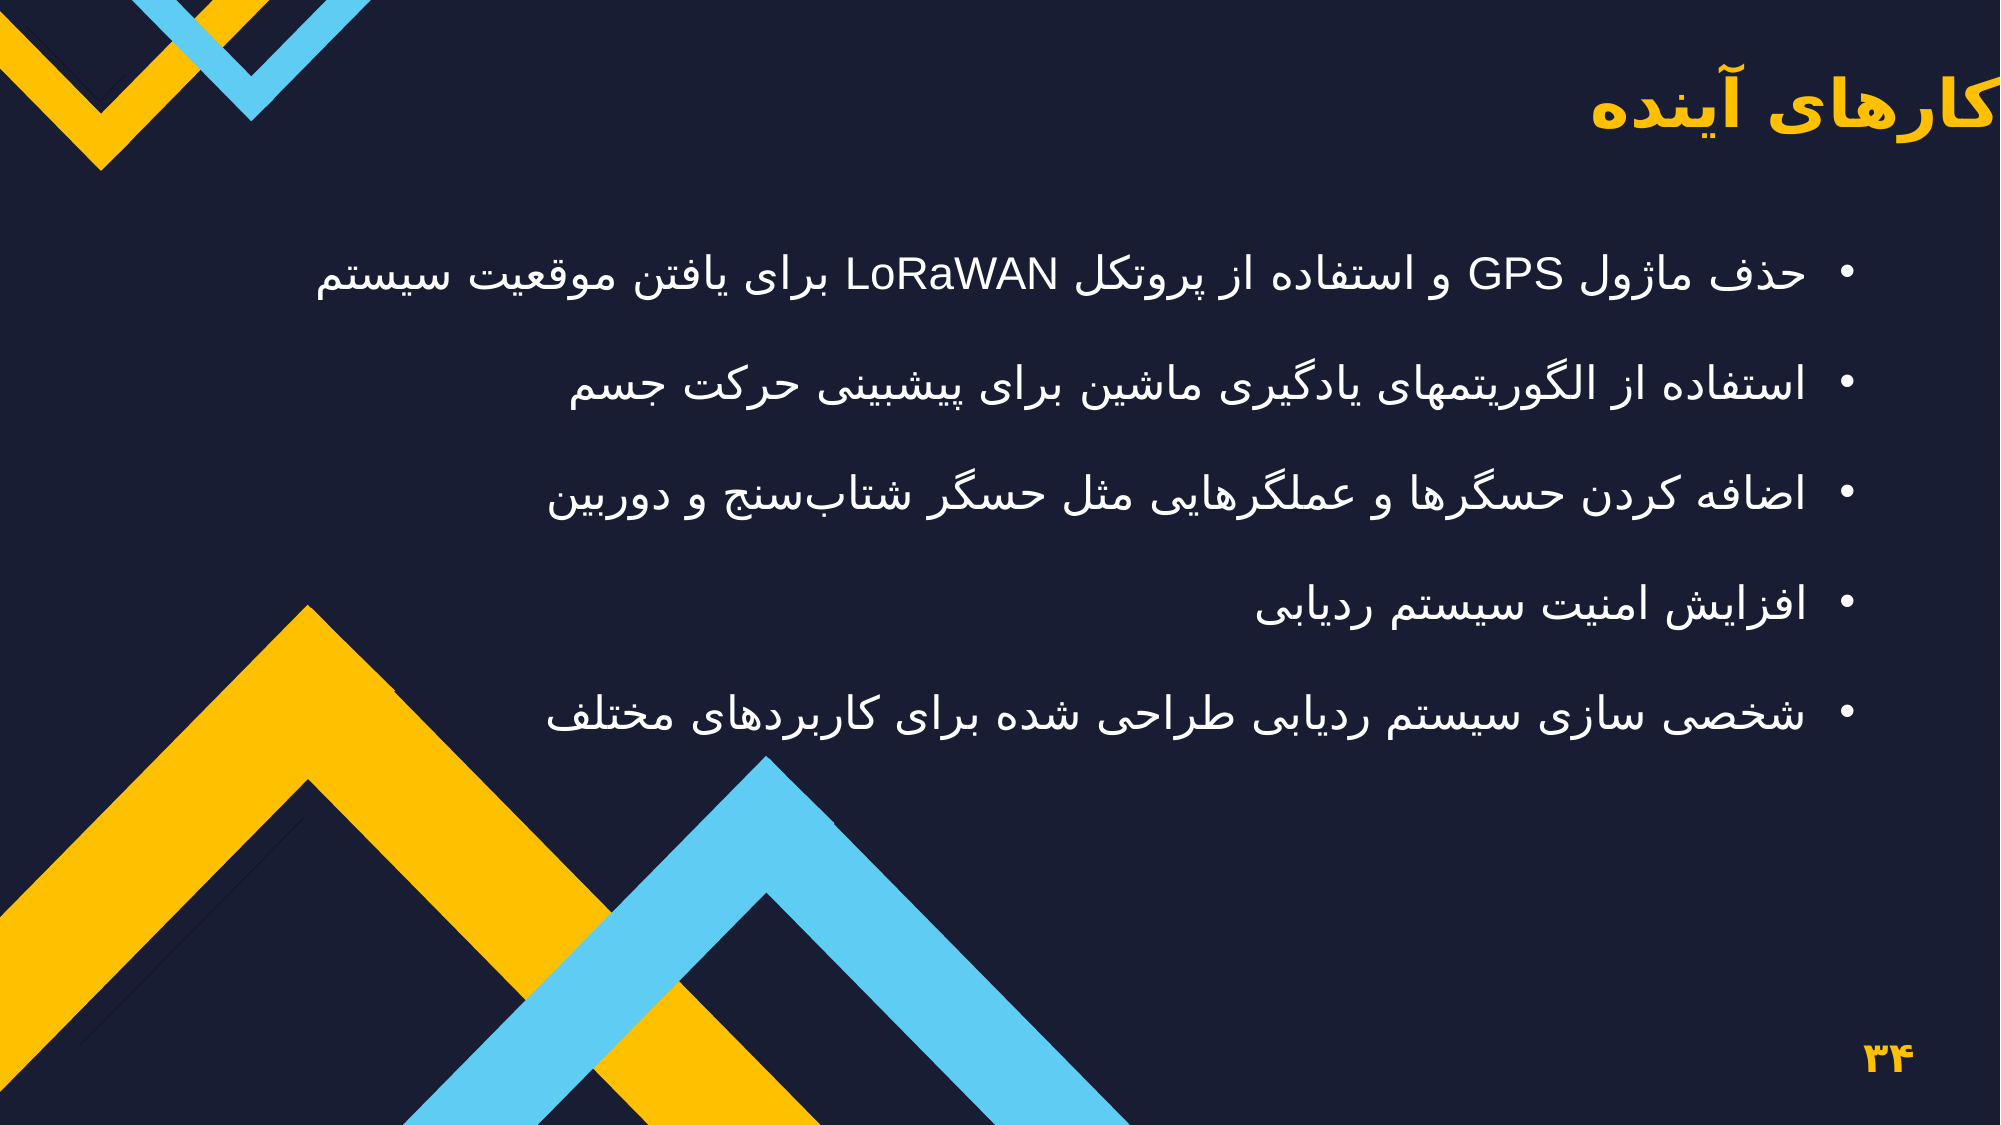

کارهای آینده
حذف ماژول GPS و استفاده از پروتکل LoRaWAN برای یافتن موقعیت سیستم
استفاده از الگوریتم‏های یادگیری ماشین برای پیش‎‏بینی حرکت جسم
اضافه کردن حسگرها و عملگرهایی مثل حسگر شتاب‌سنج و دوربین
افزایش امنیت سیستم ردیابی
شخصی سازی سیستم ردیابی طراحی شده برای کاربردهای مختلف

۳۴